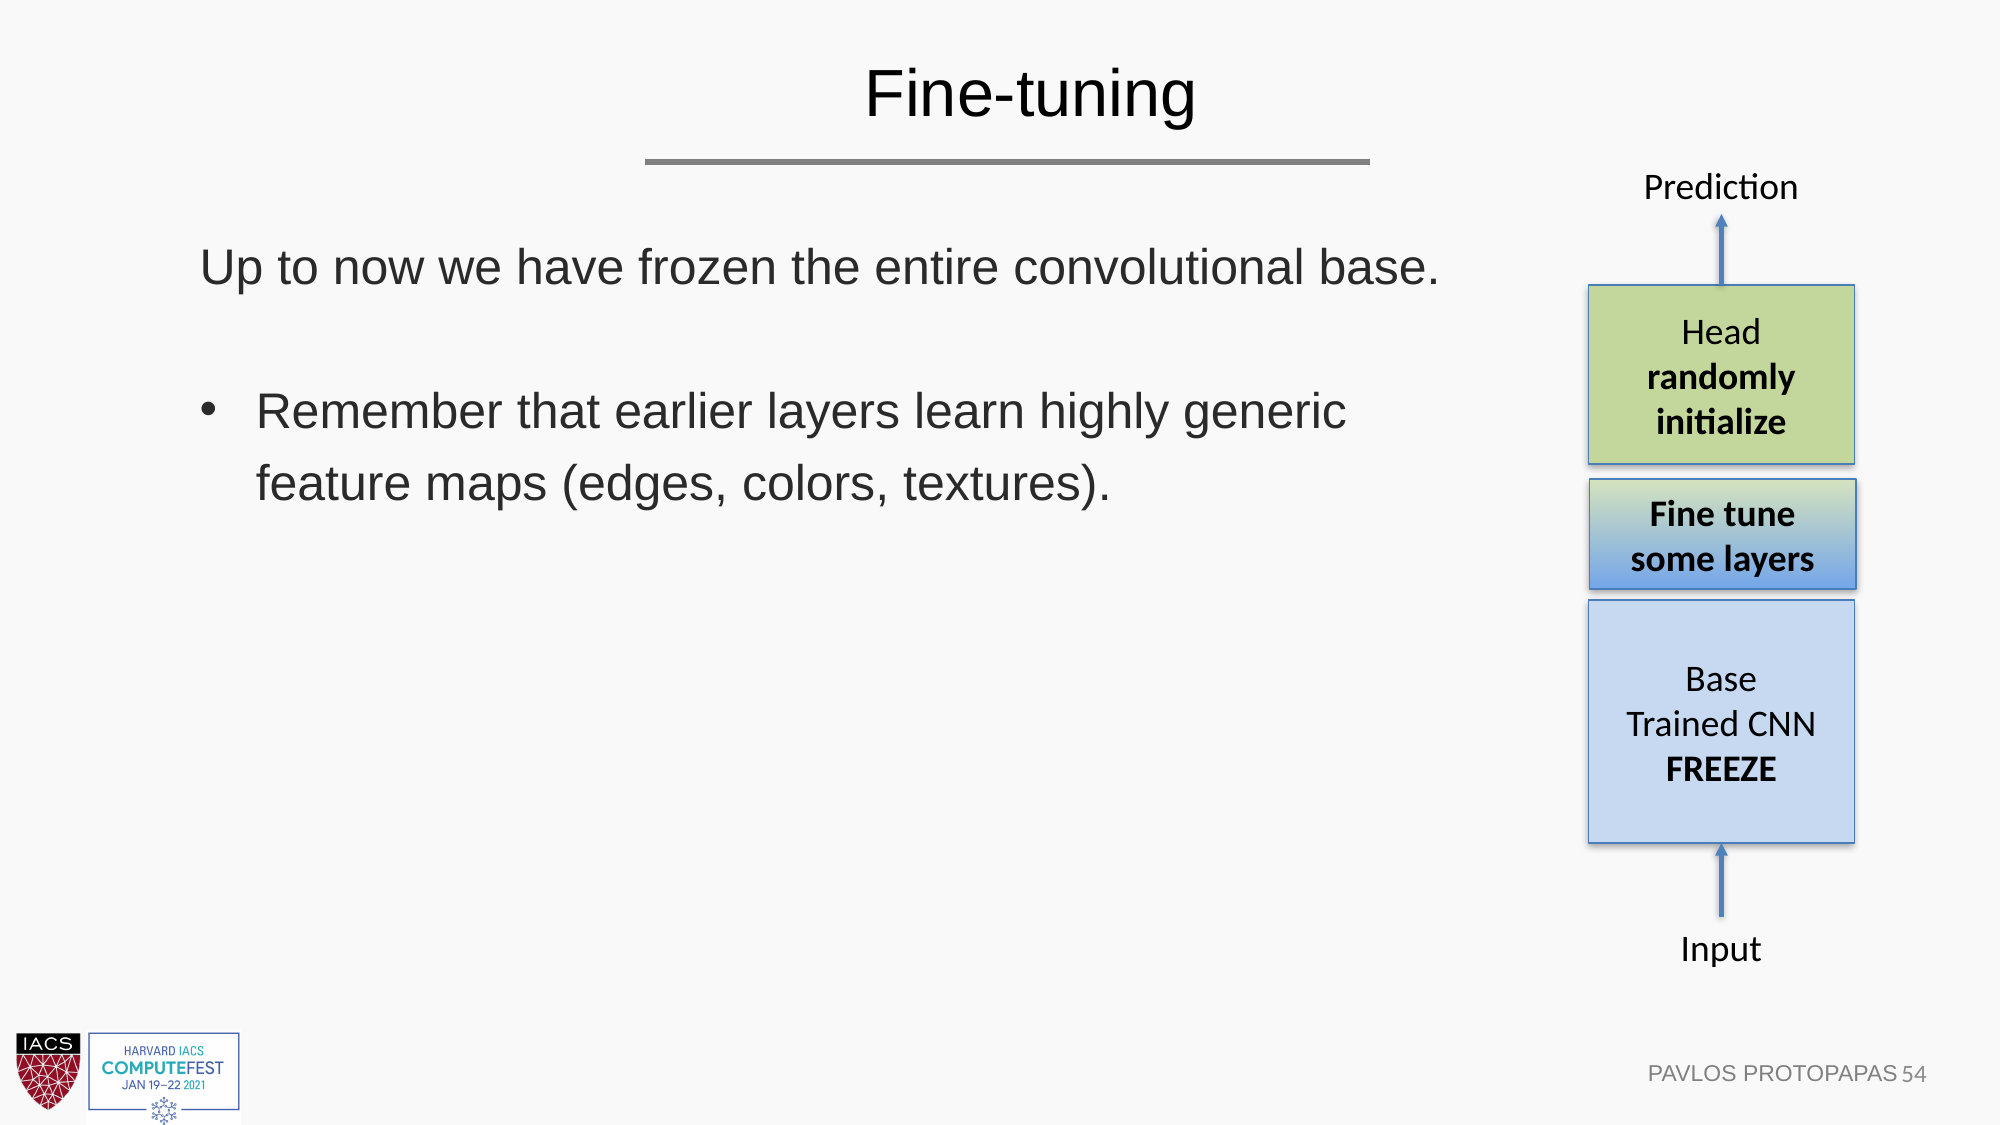

Fine-tuning

Prediction
Up to now we have frozen the entire convolutional base.

Remember that earlier layers learn highly generic feature maps (edges, colors, textures).
Head
randomly initialize
Fine tune some layers
Base
Trained CNN
FREEZE
Input
54